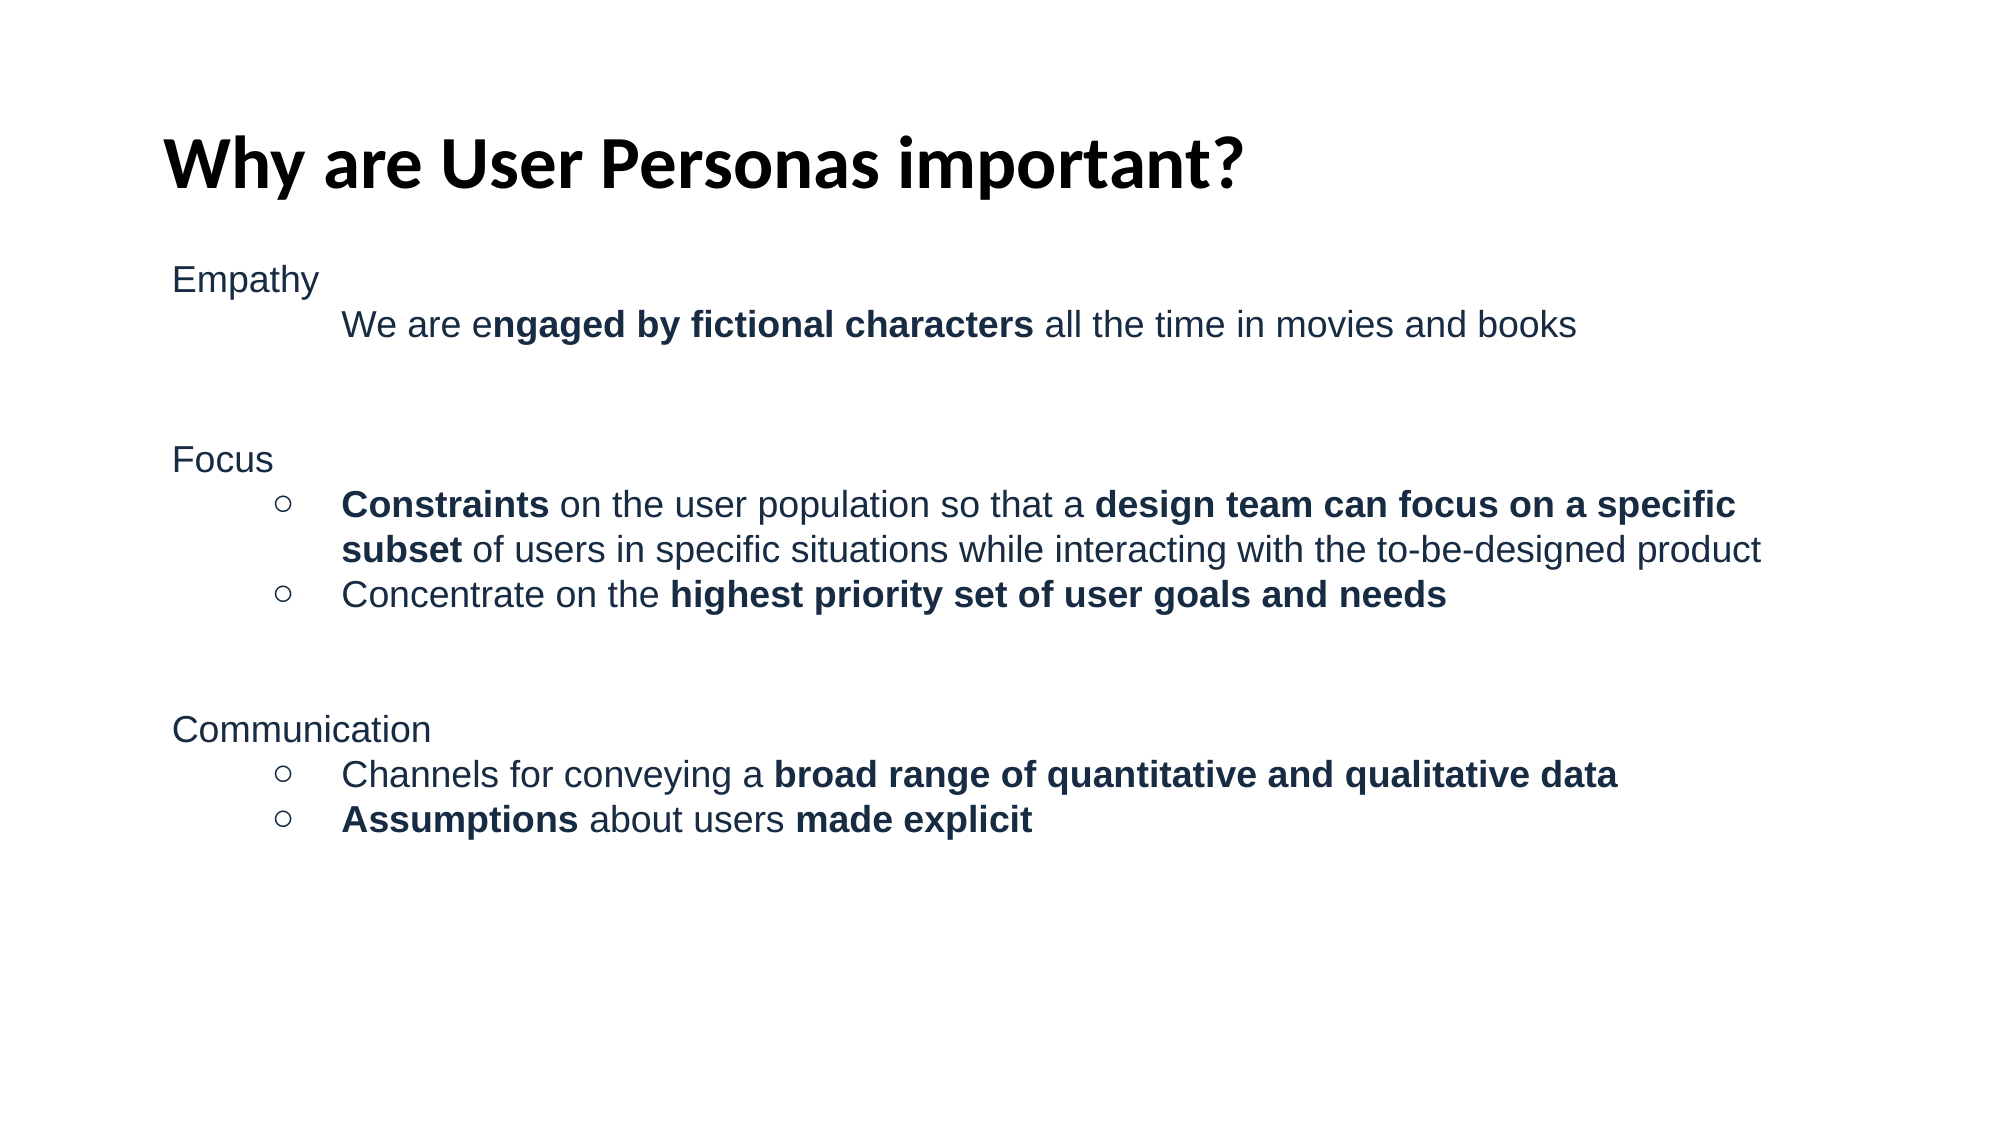

Why are User Personas important?
Empathy
We are engaged by fictional characters all the time in movies and books

Focus
Constraints on the user population so that a design team can focus on a specific subset of users in specific situations while interacting with the to-be-designed product
Concentrate on the highest priority set of user goals and needs

Communication
Channels for conveying a broad range of quantitative and qualitative data
Assumptions about users made explicit